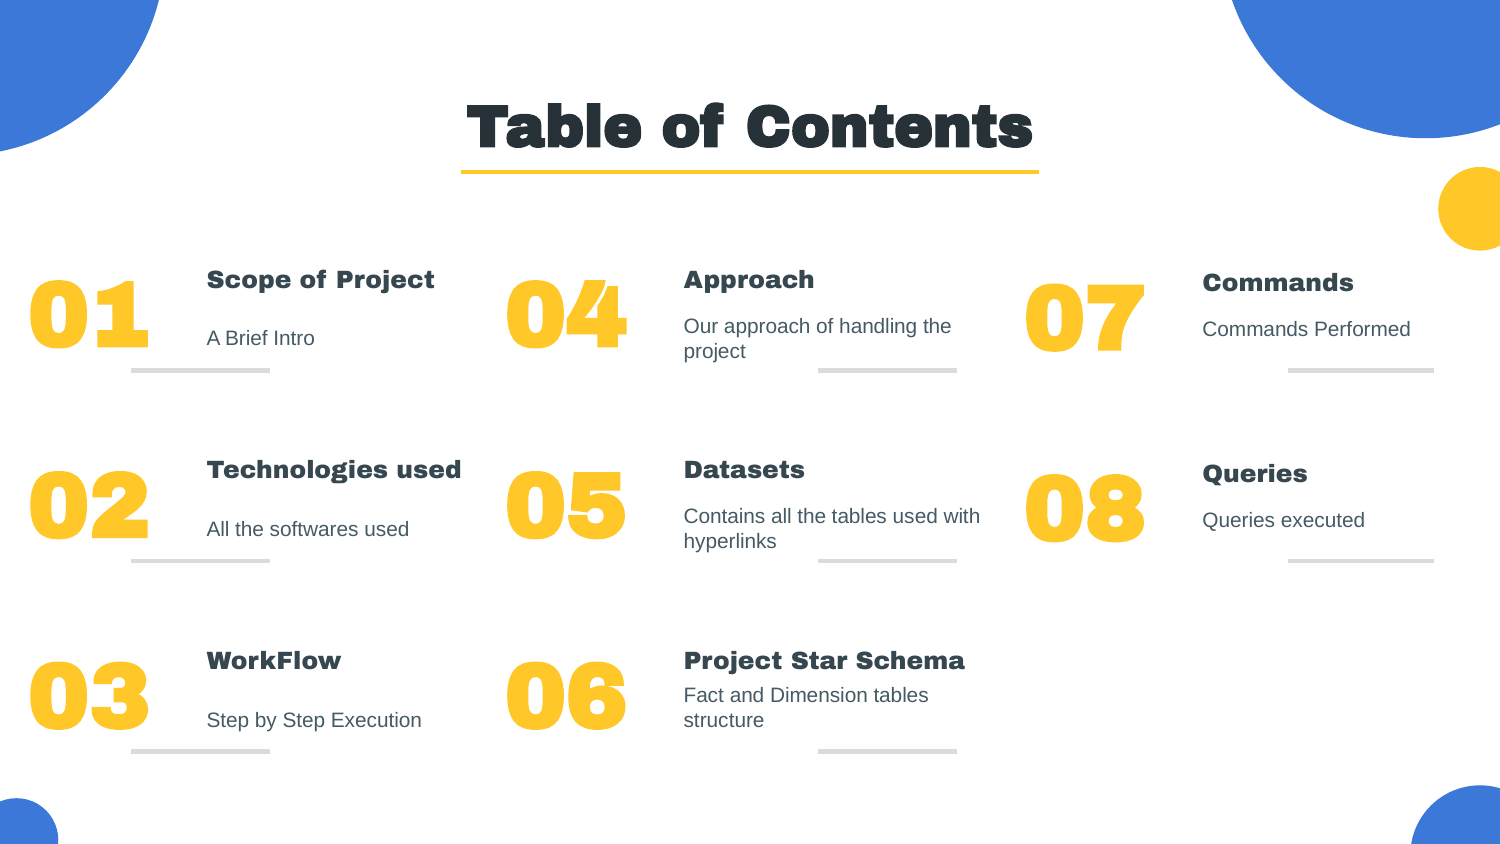

# Table of Contents
01
Scope of Project
04
Approach
07
Commands
A Brief Intro
Commands Performed

Our approach of handling the project

02
Technologies used
05
Datasets
08
Queries
Queries executed
All the softwares used
Contains all the tables used with hyperlinks

03
WorkFlow
06
Project Star Schema
Fact and Dimension tables structure
Step by Step Execution